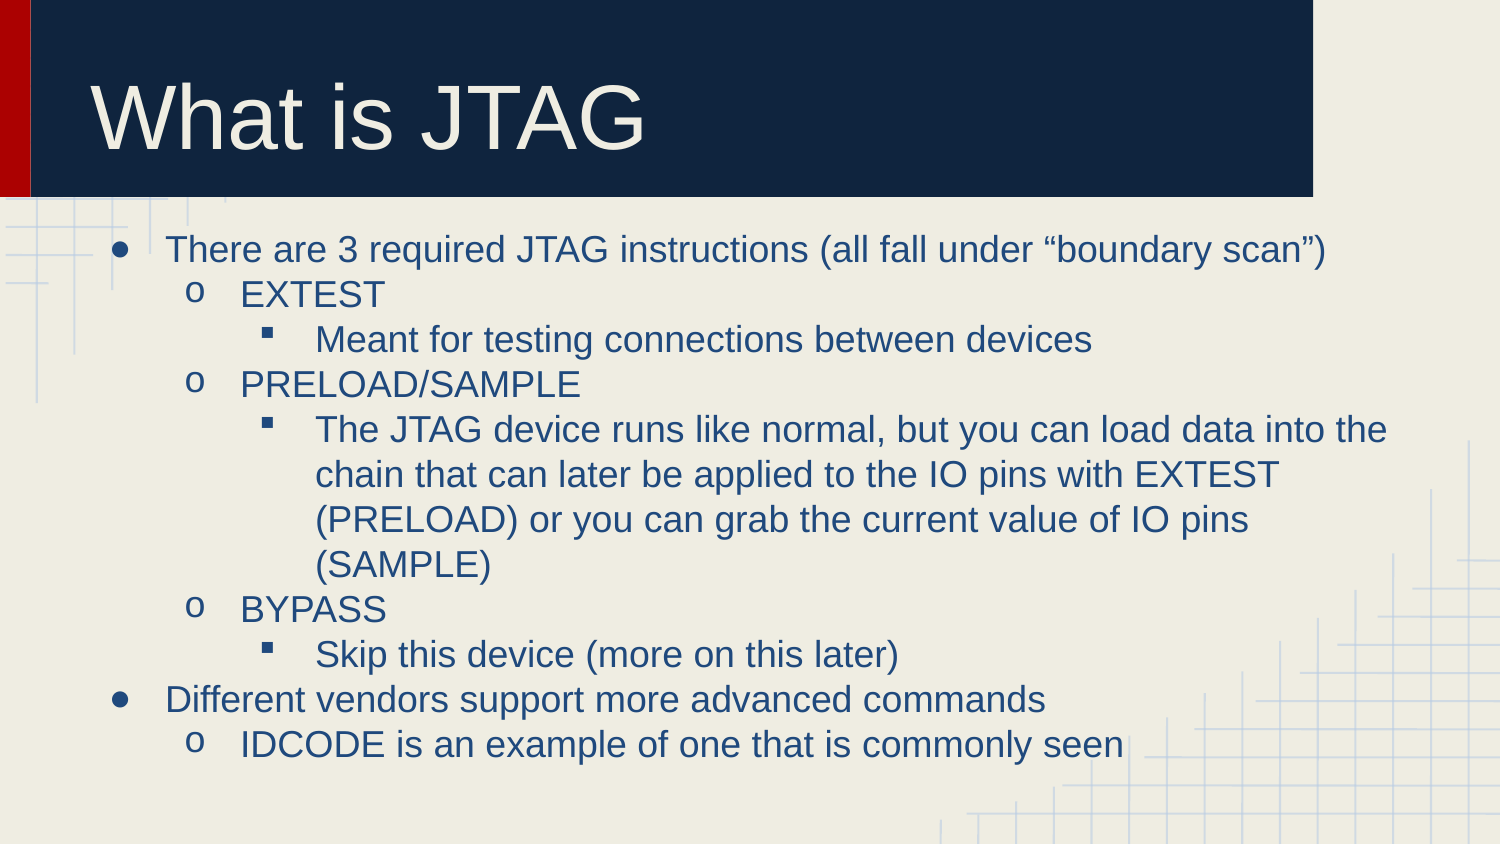

# What is JTAG
There are 3 required JTAG instructions (all fall under “boundary scan”)
EXTEST
Meant for testing connections between devices
PRELOAD/SAMPLE
The JTAG device runs like normal, but you can load data into the chain that can later be applied to the IO pins with EXTEST (PRELOAD) or you can grab the current value of IO pins (SAMPLE)
BYPASS
Skip this device (more on this later)
Different vendors support more advanced commands
IDCODE is an example of one that is commonly seen